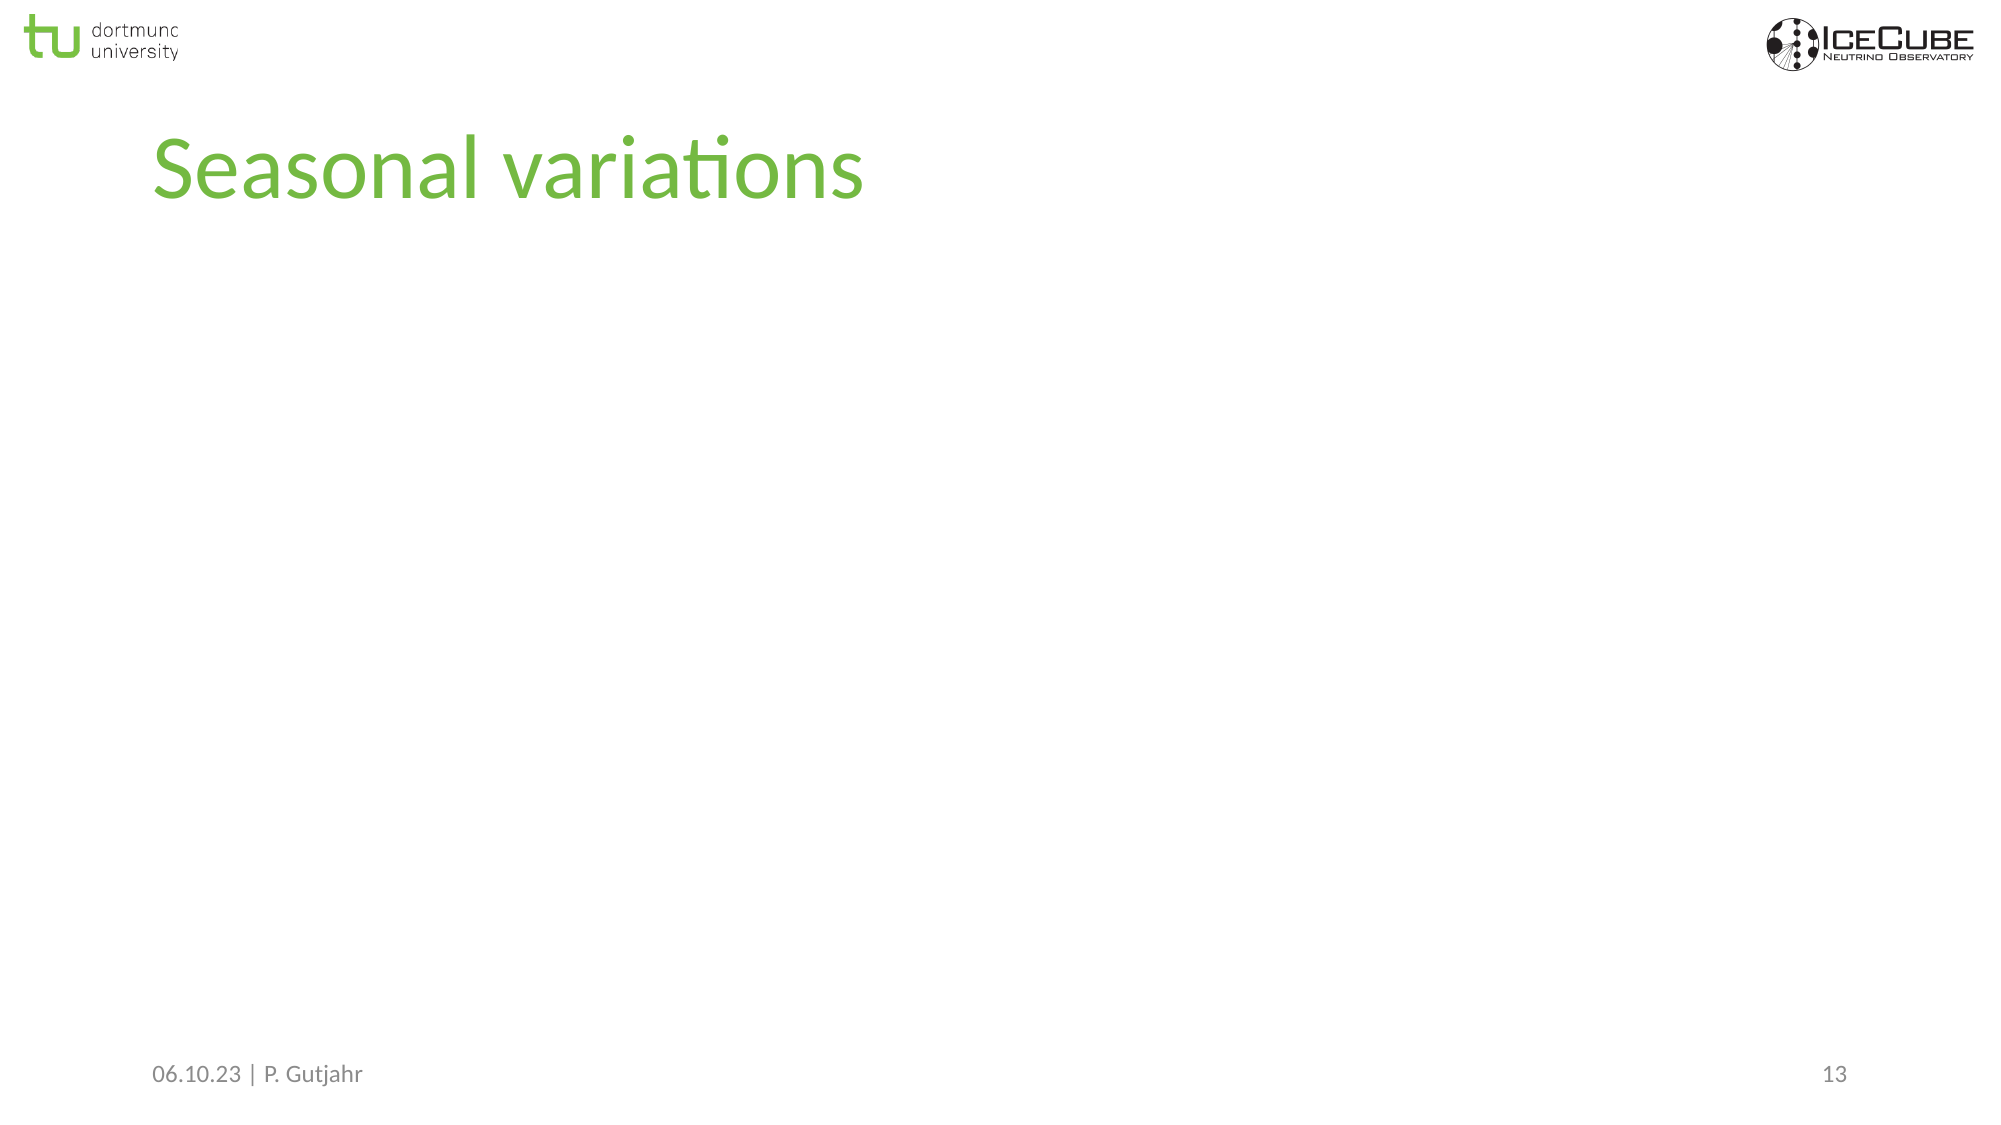

# Seasonal variations

06.10.23 | P. Gutjahr
13